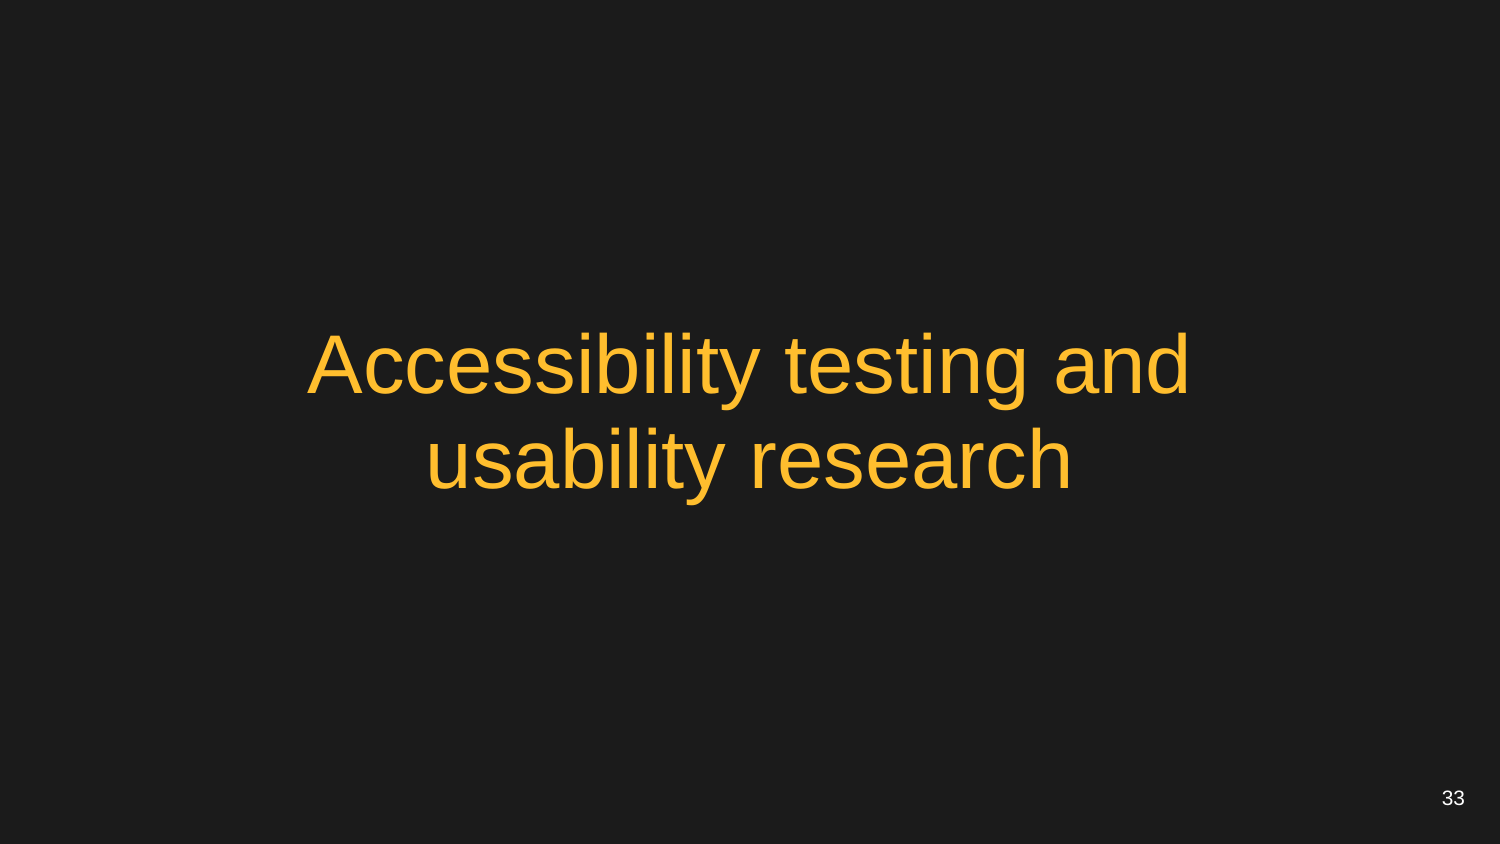

# Accessibility testing and
usability research
33